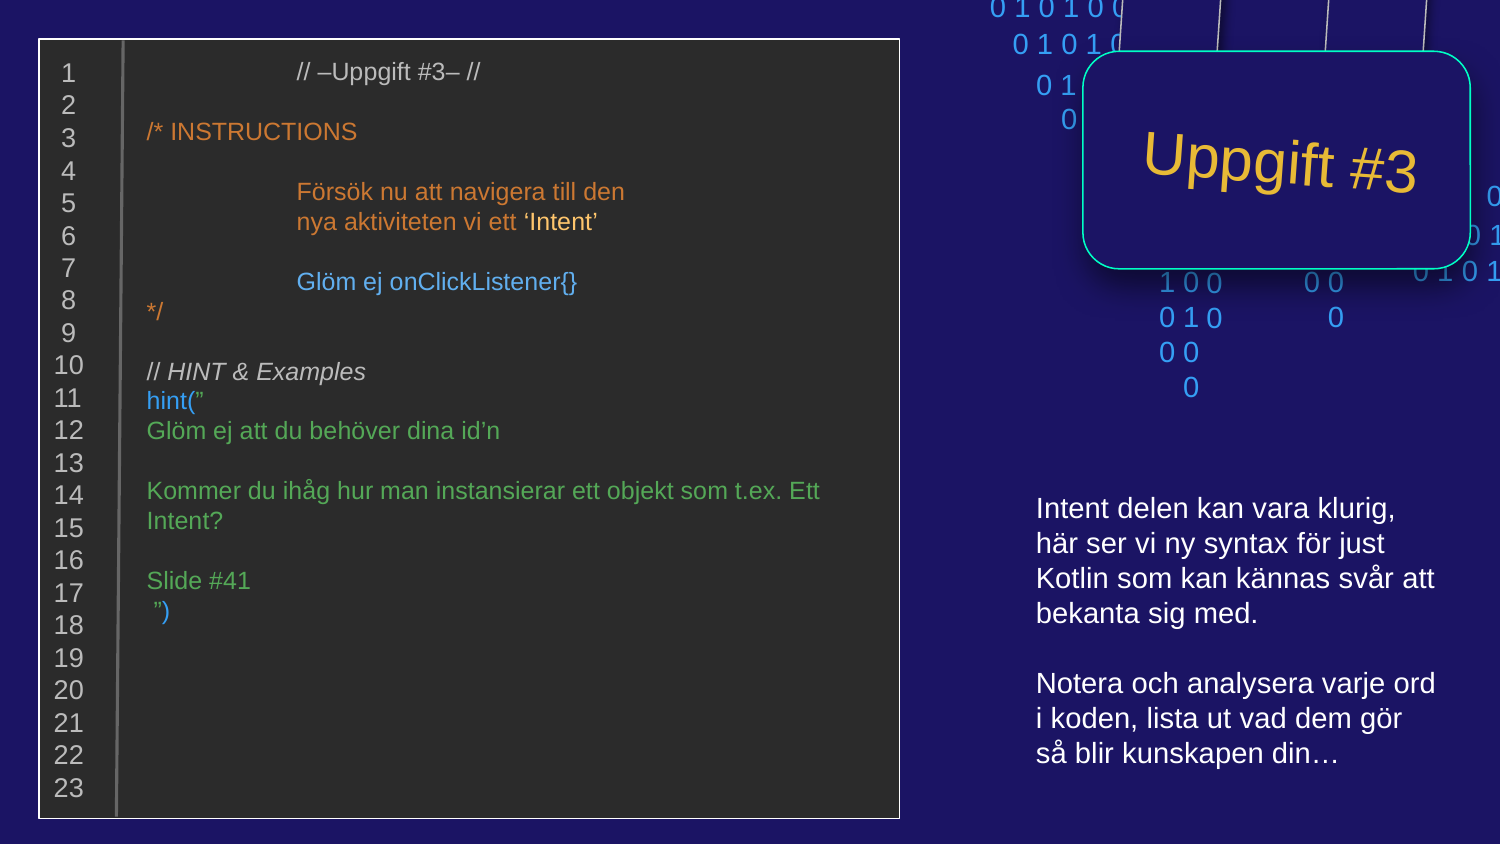

0 1 0 1 0 0 1 0
0 1 0 1 0 0 1 0
0 1 0 1 0 0 1 0
0 1 0 1 0 0 1 0

 1
 2
 3
 4
 5
 6
 7
 8
 9
10
11
12
13
14
15
16
17
18
19
20
21
22
23
// –Uppgift #3– //

/* INSTRUCTIONS

	Försök nu att navigera till den
	nya aktiviteten vi ett ‘Intent’

	Glöm ej onClickListener{}
*/

// HINT & Examples
hint(”
Glöm ej att du behöver dina id’n

Kommer du ihåg hur man instansierar ett objekt som t.ex. Ett Intent?

Slide #41
 ”)

Uppgift #3
0
1
0
0
0
1
0
0
0
1
0
0
0 1 0 1 0 0  0
0 1 0 1 0 1  0
0 1 0 1 0 0 1 0
0
1
0
0
0
1
0
0
0
1
0
0
Intent delen kan vara klurig, här ser vi ny syntax för just Kotlin som kan kännas svår att bekanta sig med.

Notera och analysera varje ord i koden, lista ut vad dem gör så blir kunskapen din…